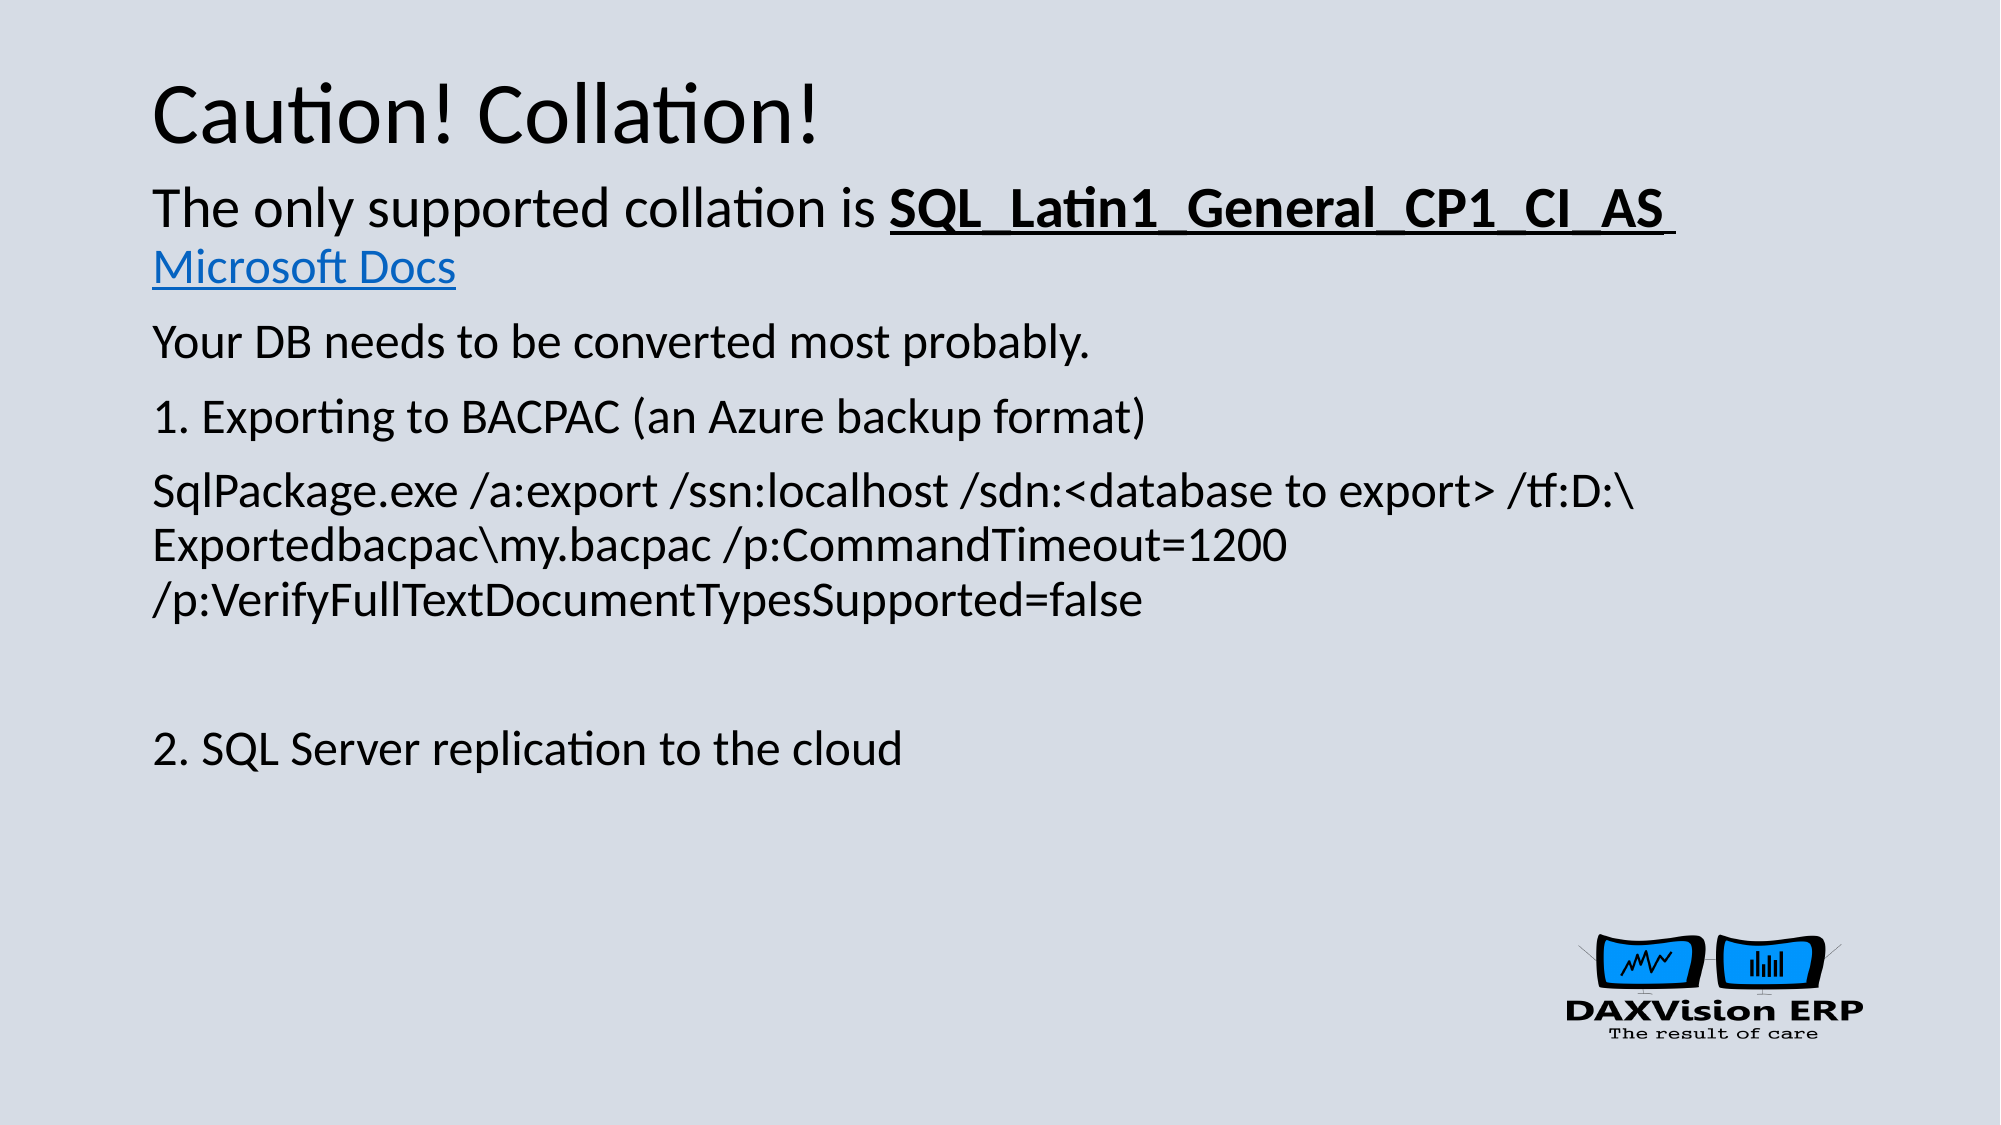

# Caution! Collation!
The only supported collation is SQL_Latin1_General_CP1_CI_AS Microsoft Docs
Your DB needs to be converted most probably.
1. Exporting to BACPAC (an Azure backup format)
SqlPackage.exe /a:export /ssn:localhost /sdn:<database to export> /tf:D:\Exportedbacpac\my.bacpac /p:CommandTimeout=1200 /p:VerifyFullTextDocumentTypesSupported=false

2. SQL Server replication to the cloud